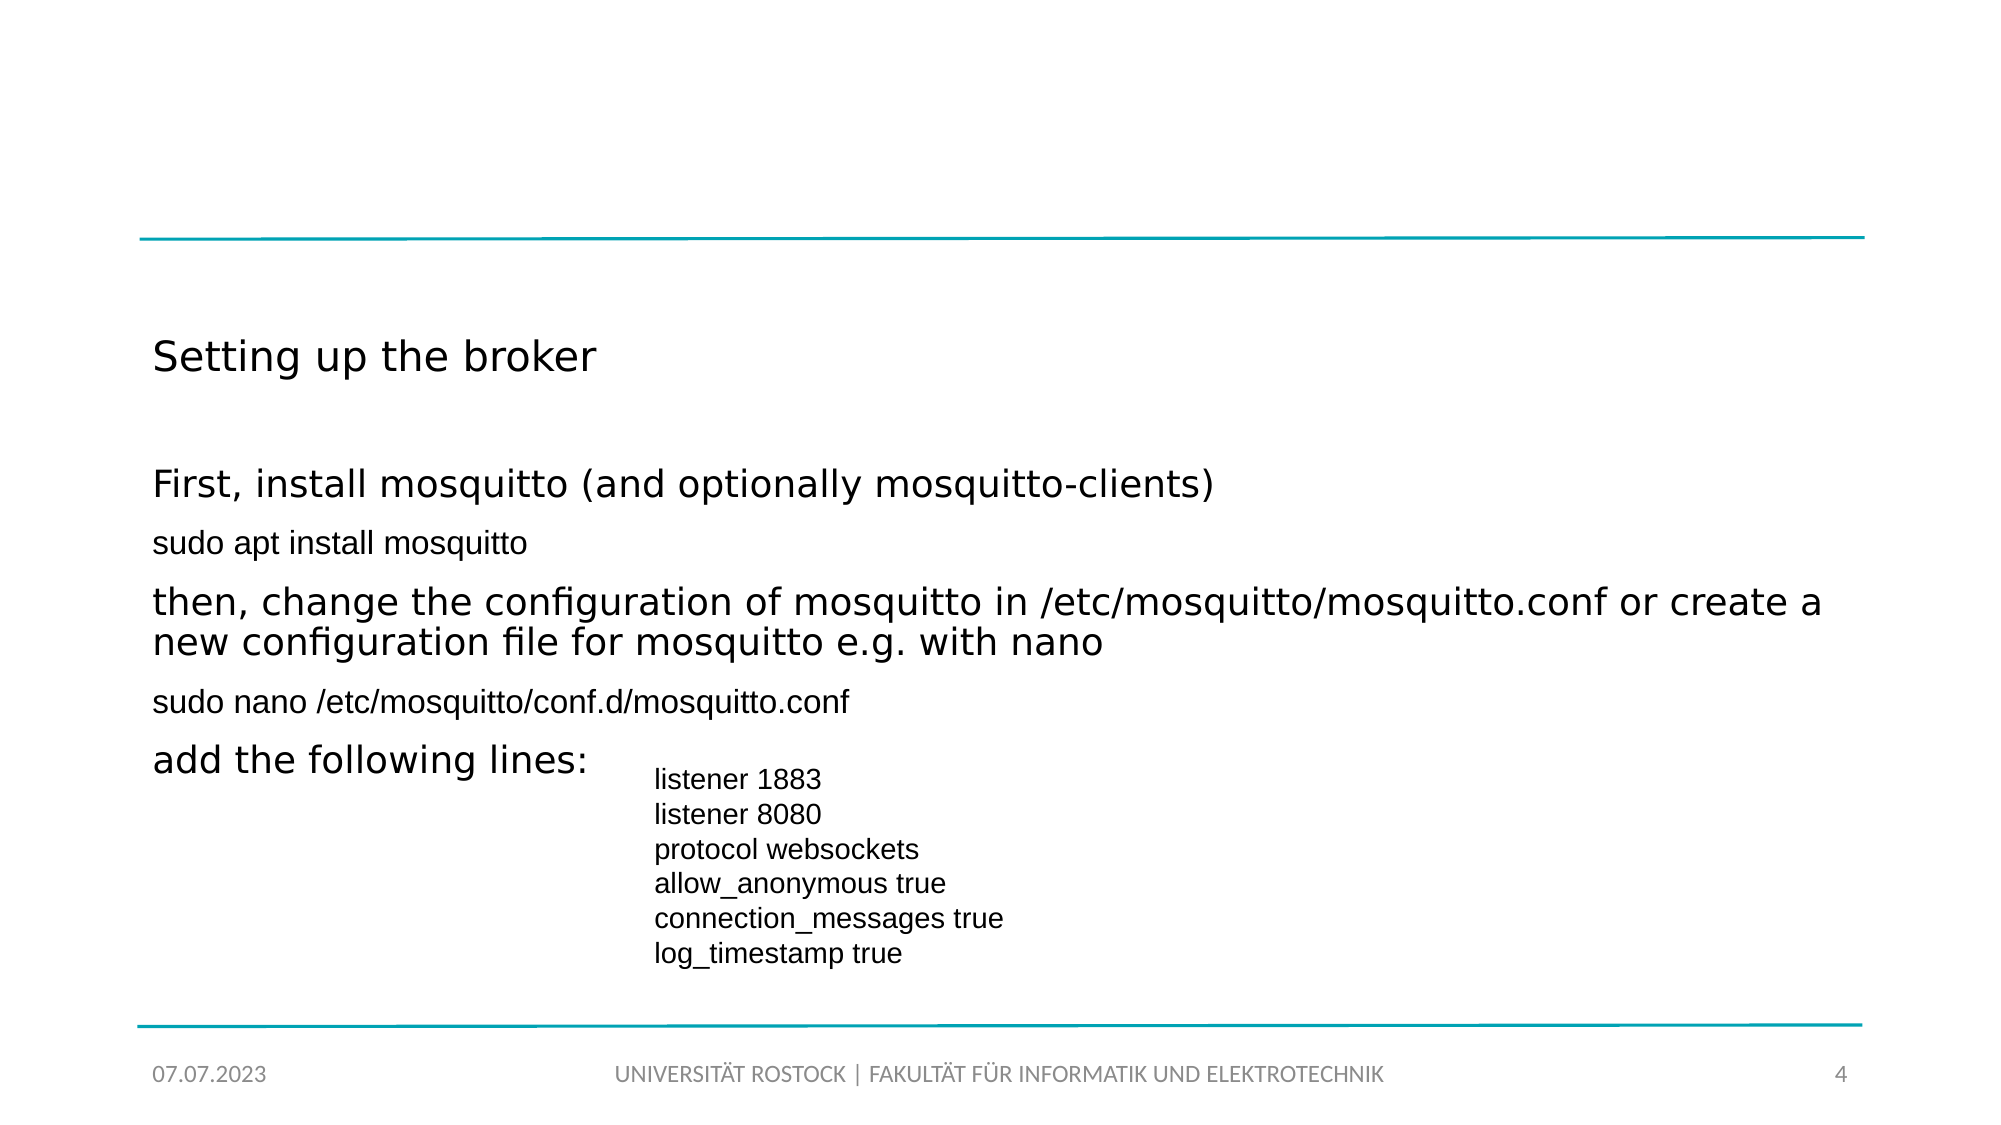

# Setting up the broker
First, install mosquitto (and optionally mosquitto-clients)
sudo apt install mosquitto
then, change the configuration of mosquitto in /etc/mosquitto/mosquitto.conf or create a new configuration file for mosquitto e.g. with nano
sudo nano /etc/mosquitto/conf.d/mosquitto.conf
add the following lines:

listener 1883
listener 8080
protocol websockets
allow_anonymous true
connection_messages true
log_timestamp true
07.07.2023
UNIVERSITÄT ROSTOCK | FAKULTÄT FÜR INFORMATIK UND ELEKTROTECHNIK
4